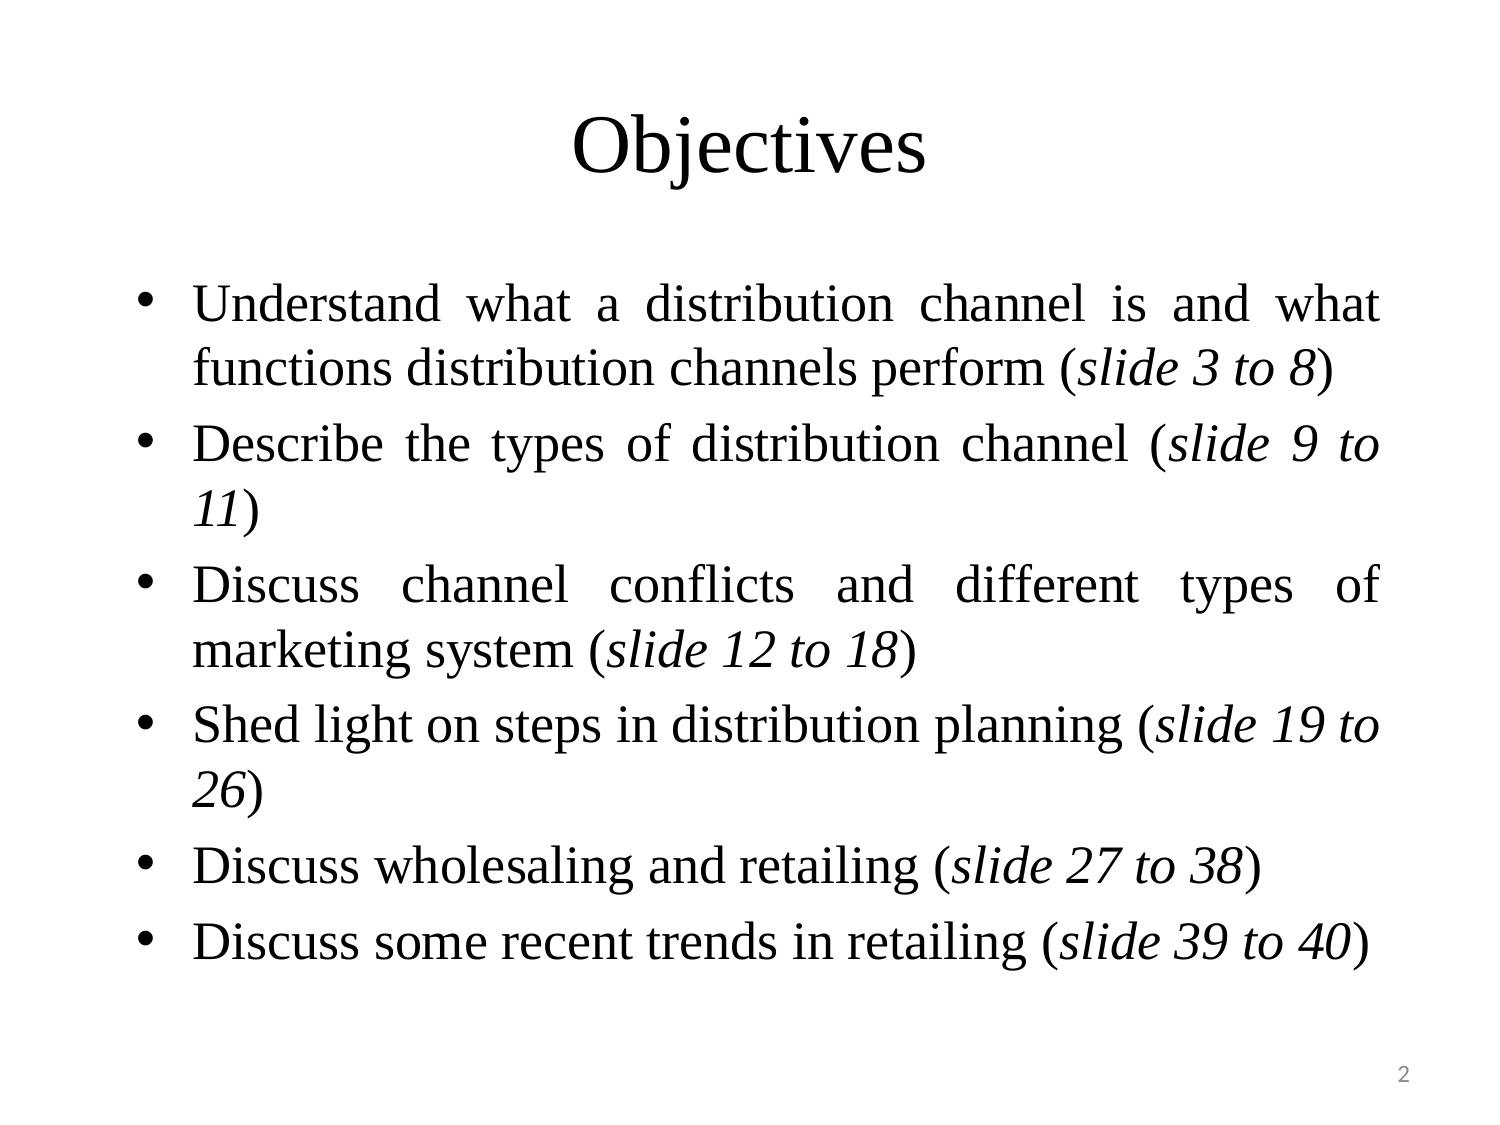

Objectives
Understand what a distribution channel is and what functions distribution channels perform (slide 3 to 8)
Describe the types of distribution channel (slide 9 to 11)
Discuss channel conflicts and different types of marketing system (slide 12 to 18)
Shed light on steps in distribution planning (slide 19 to 26)
Discuss wholesaling and retailing (slide 27 to 38)
Discuss some recent trends in retailing (slide 39 to 40)

2